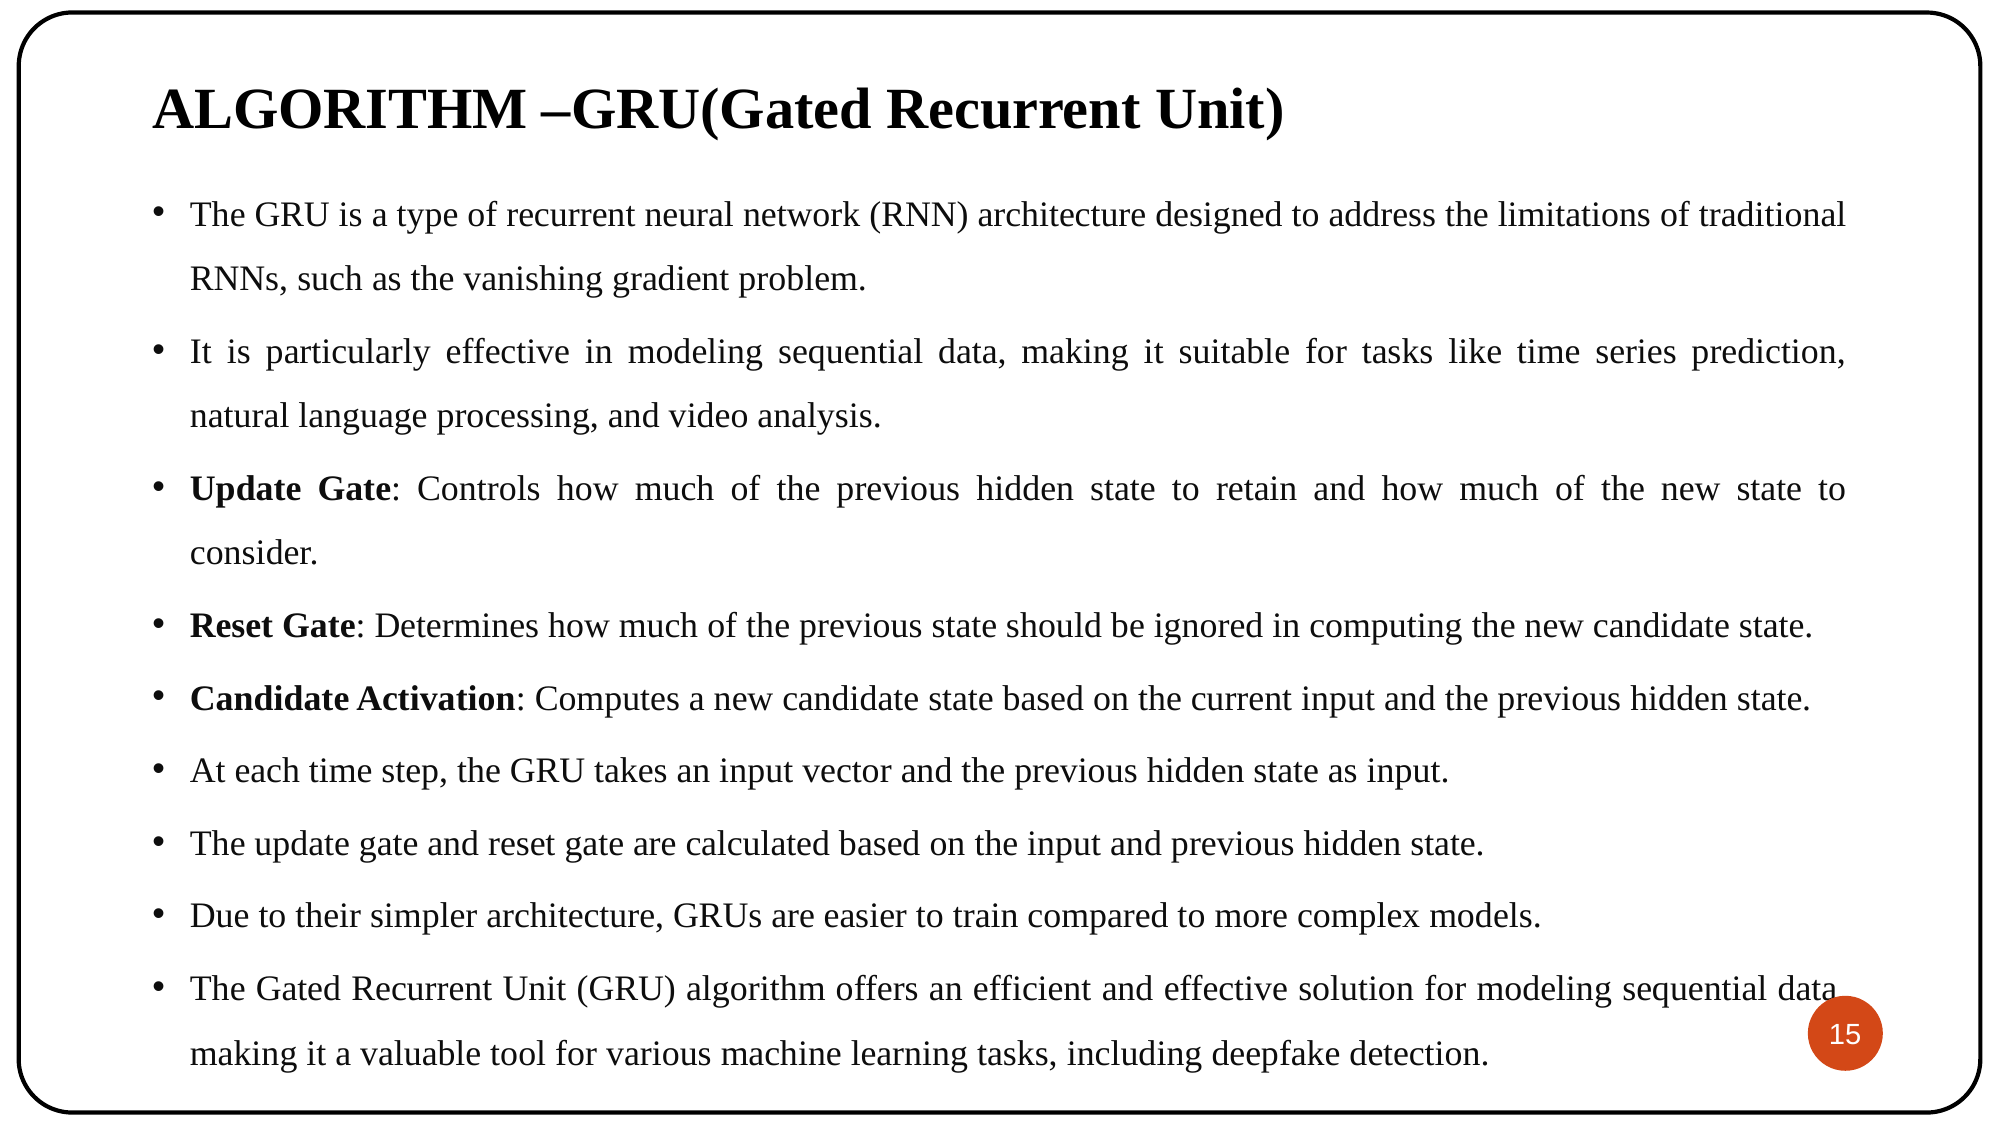

# ALGORITHM –GRU(Gated Recurrent Unit)
The GRU is a type of recurrent neural network (RNN) architecture designed to address the limitations of traditional RNNs, such as the vanishing gradient problem.
It is particularly effective in modeling sequential data, making it suitable for tasks like time series prediction, natural language processing, and video analysis.
Update Gate: Controls how much of the previous hidden state to retain and how much of the new state to consider.
Reset Gate: Determines how much of the previous state should be ignored in computing the new candidate state.
Candidate Activation: Computes a new candidate state based on the current input and the previous hidden state.
At each time step, the GRU takes an input vector and the previous hidden state as input.
The update gate and reset gate are calculated based on the input and previous hidden state.
Due to their simpler architecture, GRUs are easier to train compared to more complex models.
The Gated Recurrent Unit (GRU) algorithm offers an efficient and effective solution for modeling sequential data, making it a valuable tool for various machine learning tasks, including deepfake detection.

15